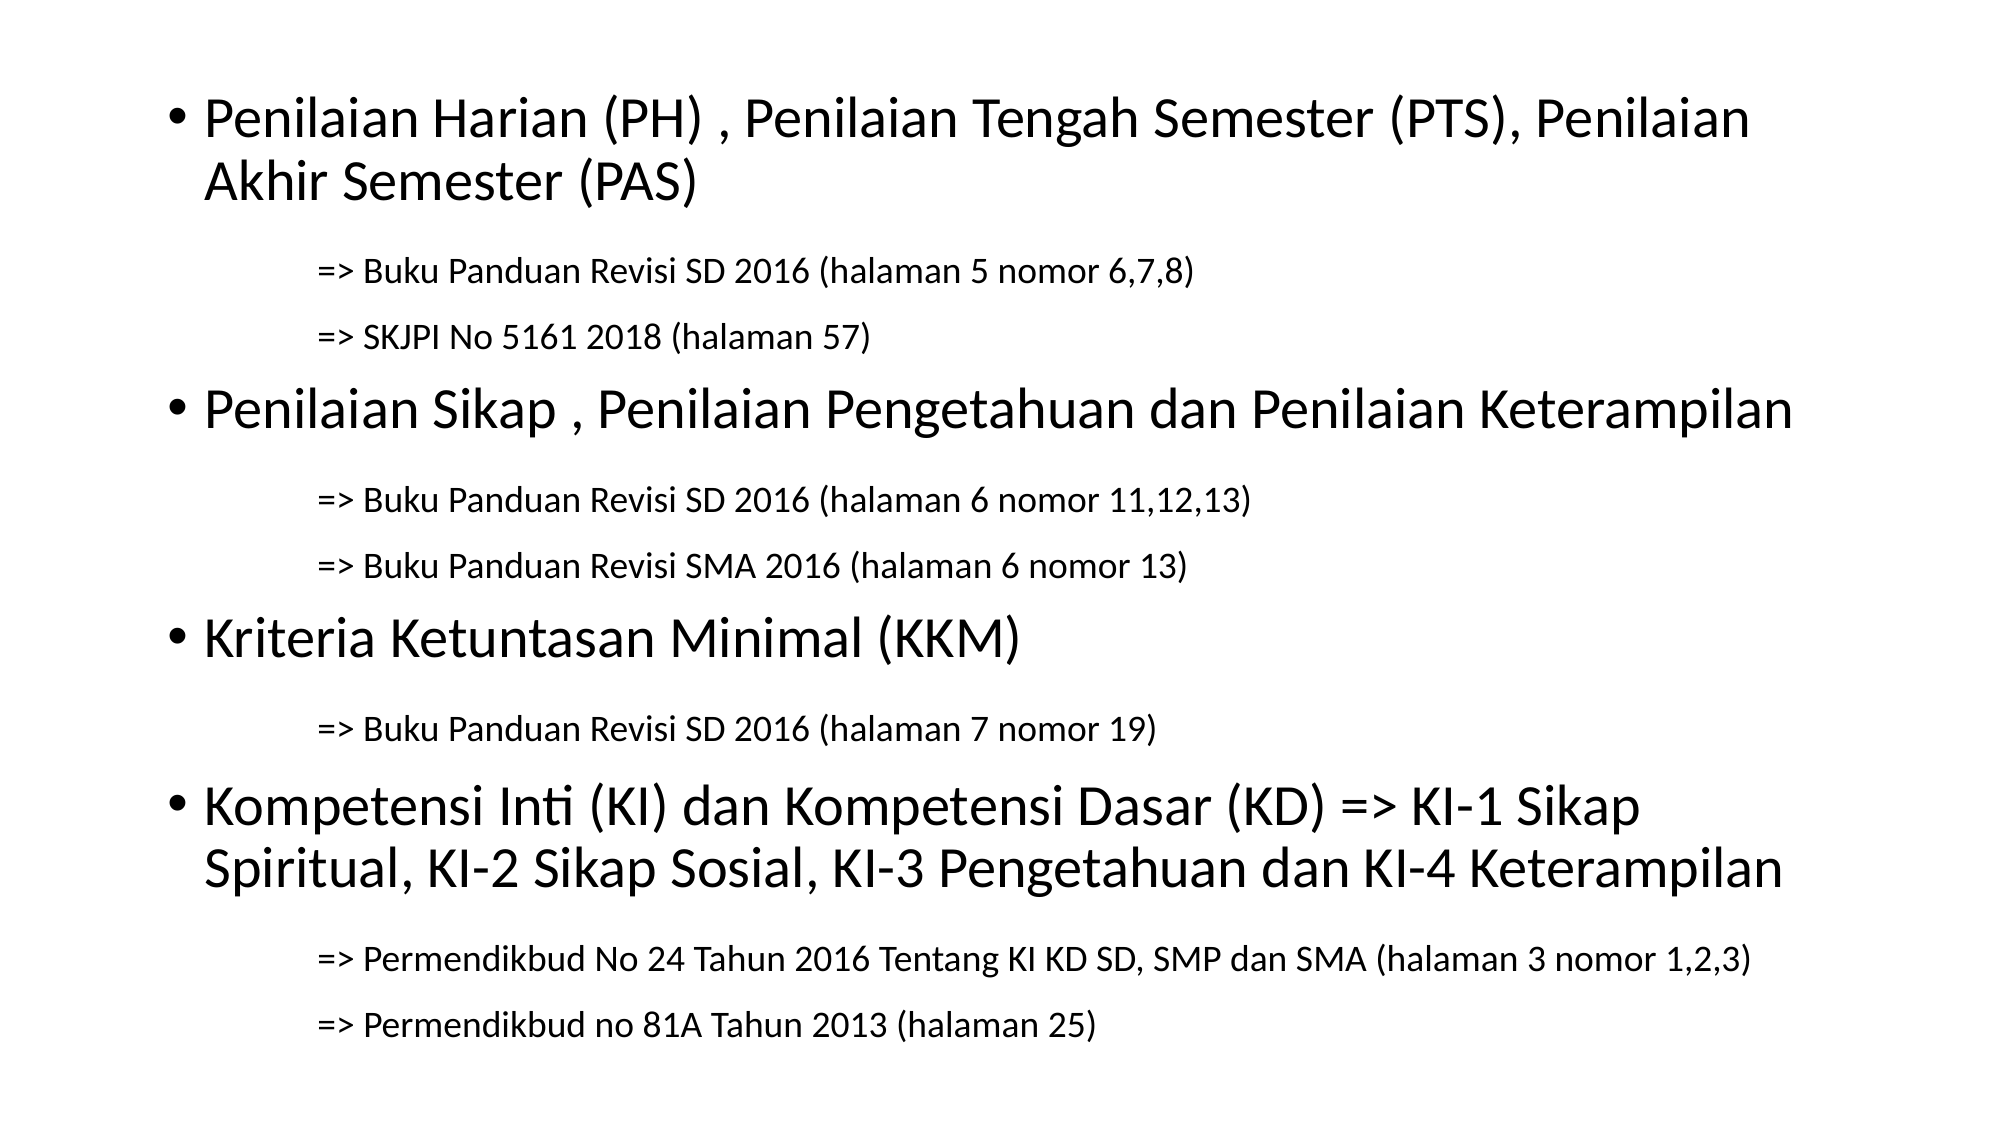

Penilaian Harian (PH) , Penilaian Tengah Semester (PTS), Penilaian Akhir Semester (PAS)
	=> Buku Panduan Revisi SD 2016 (halaman 5 nomor 6,7,8)
	=> SKJPI No 5161 2018 (halaman 57)
Penilaian Sikap , Penilaian Pengetahuan dan Penilaian Keterampilan
	=> Buku Panduan Revisi SD 2016 (halaman 6 nomor 11,12,13)
	=> Buku Panduan Revisi SMA 2016 (halaman 6 nomor 13)
Kriteria Ketuntasan Minimal (KKM)
	=> Buku Panduan Revisi SD 2016 (halaman 7 nomor 19)
Kompetensi Inti (KI) dan Kompetensi Dasar (KD) => KI-1 Sikap Spiritual, KI-2 Sikap Sosial, KI-3 Pengetahuan dan KI-4 Keterampilan
	=> Permendikbud No 24 Tahun 2016 Tentang KI KD SD, SMP dan SMA (halaman 3 nomor 1,2,3)
	=> Permendikbud no 81A Tahun 2013 (halaman 25)